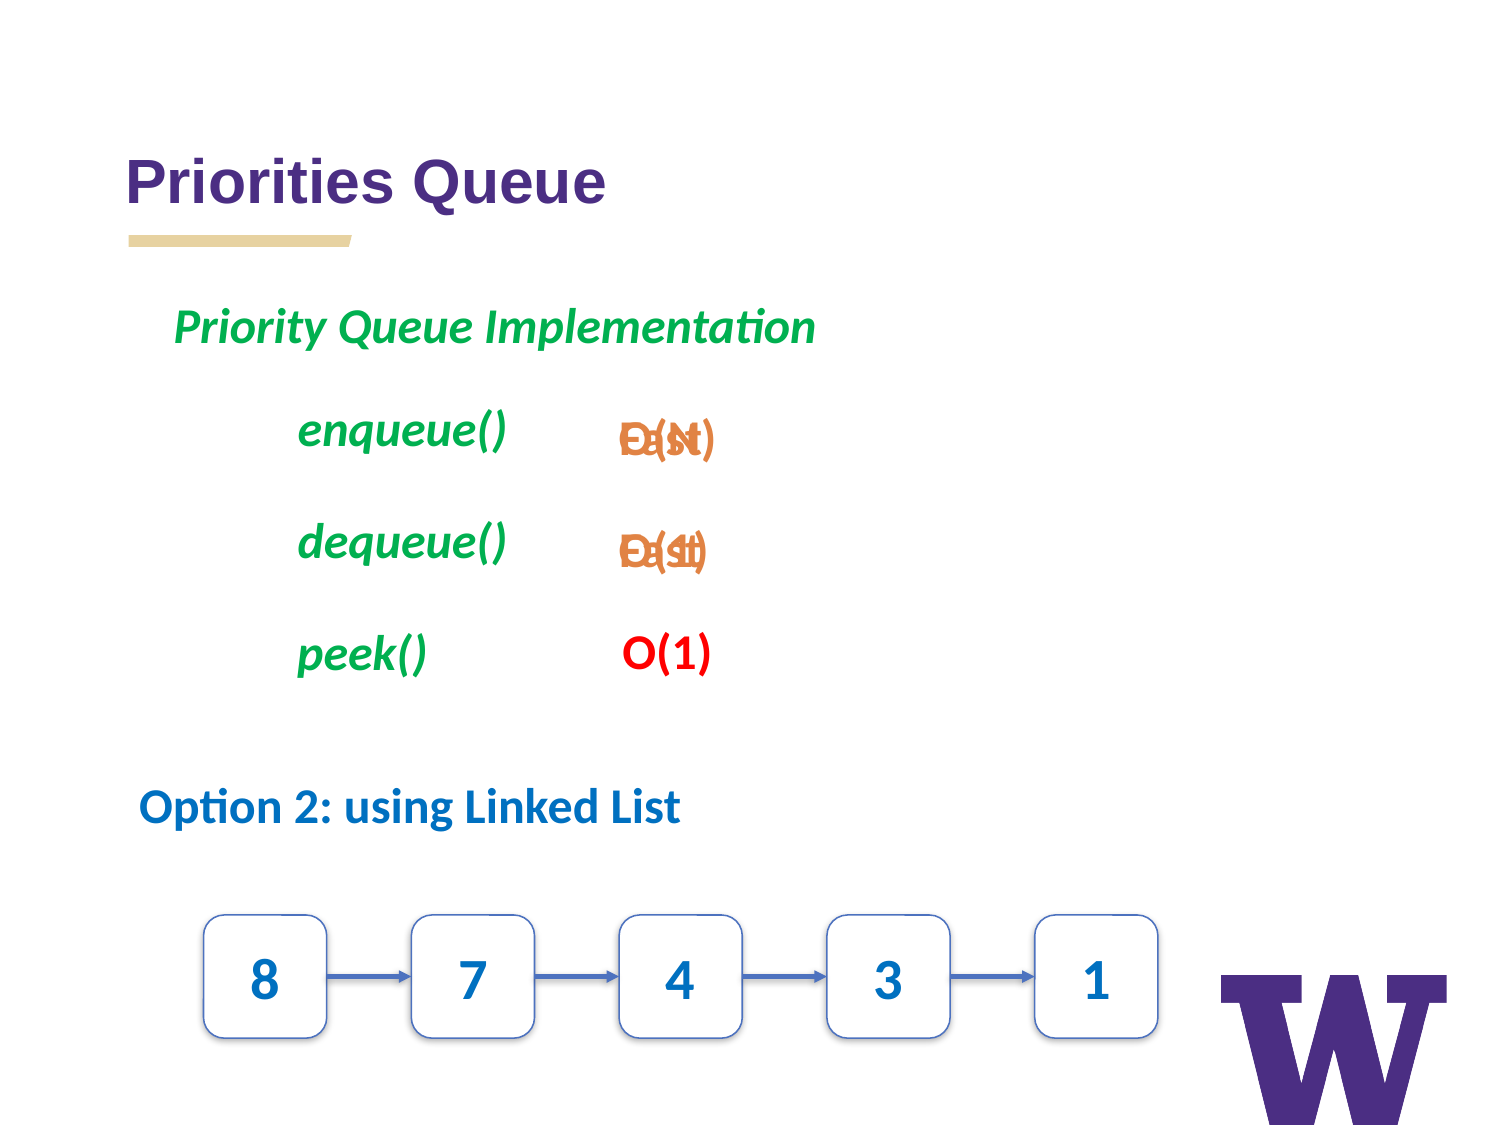

# Priorities Queue
Priority Queue Implementation
enqueue()
O(N)
Fast
dequeue()
O(1)
Fast
O(1)
peek()
Option 2: using Linked List
8
7
4
3
1